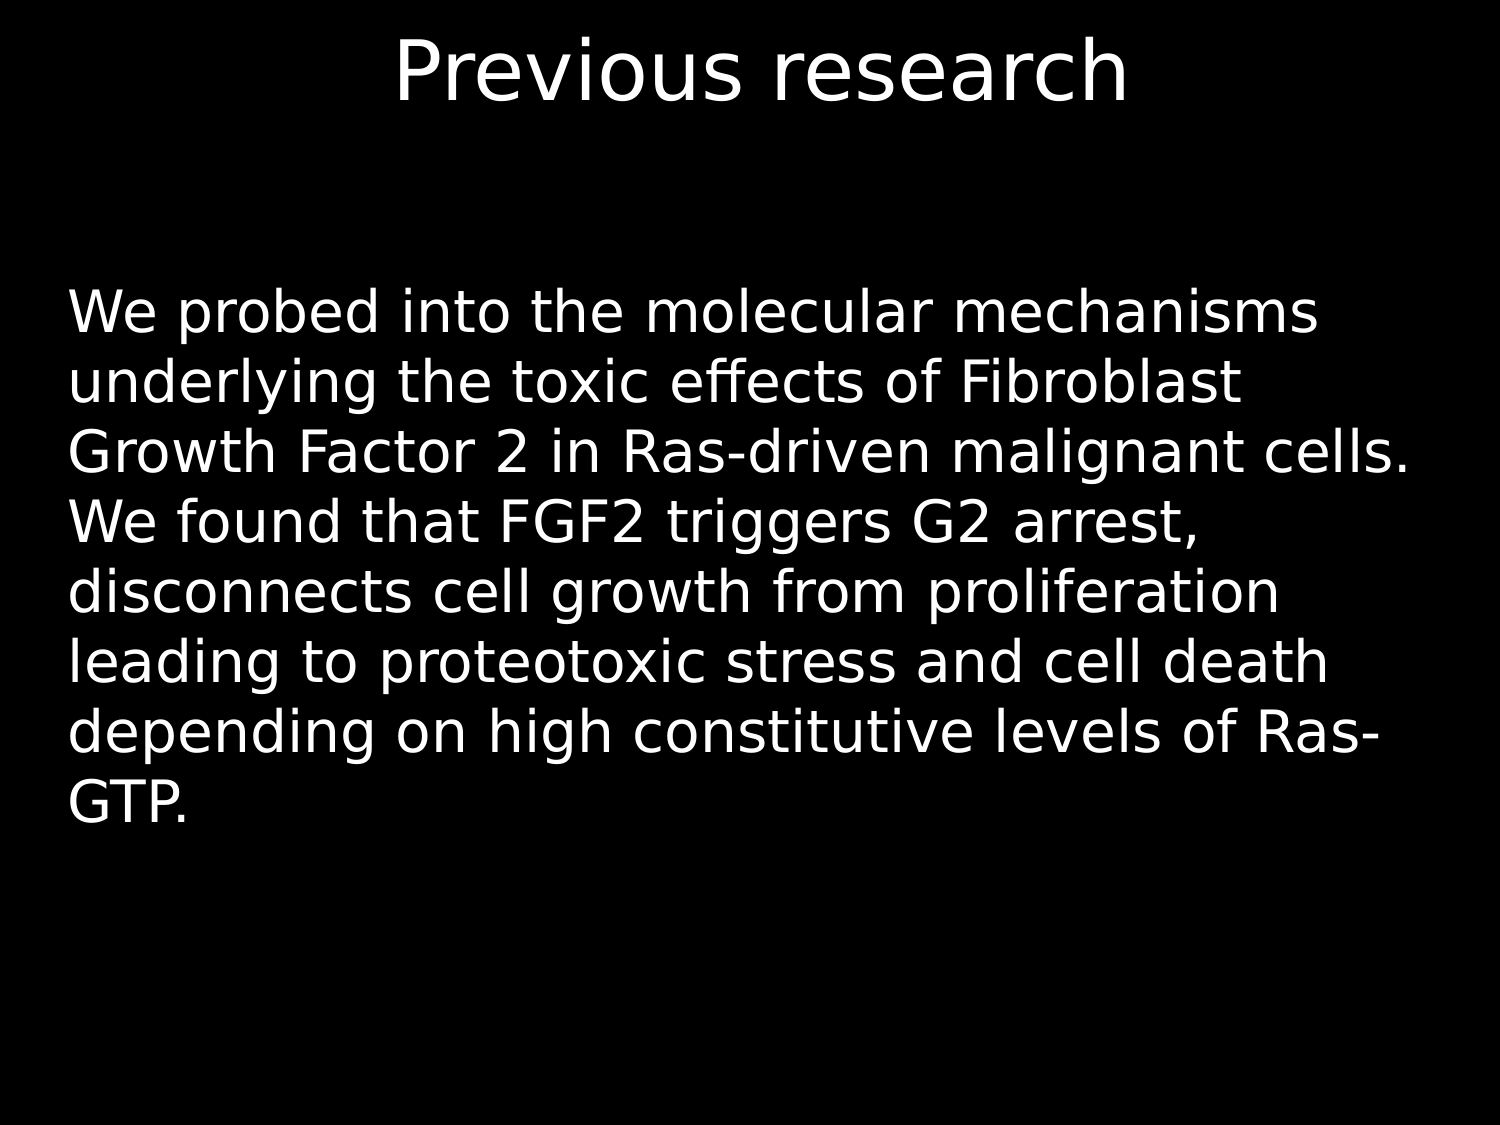

# Previous research
We probed into the molecular mechanisms underlying the toxic effects of Fibroblast Growth Factor 2 in Ras-driven malignant cells. We found that FGF2 triggers G2 arrest, disconnects cell growth from proliferation leading to proteotoxic stress and cell death depending on high constitutive levels of Ras-GTP.